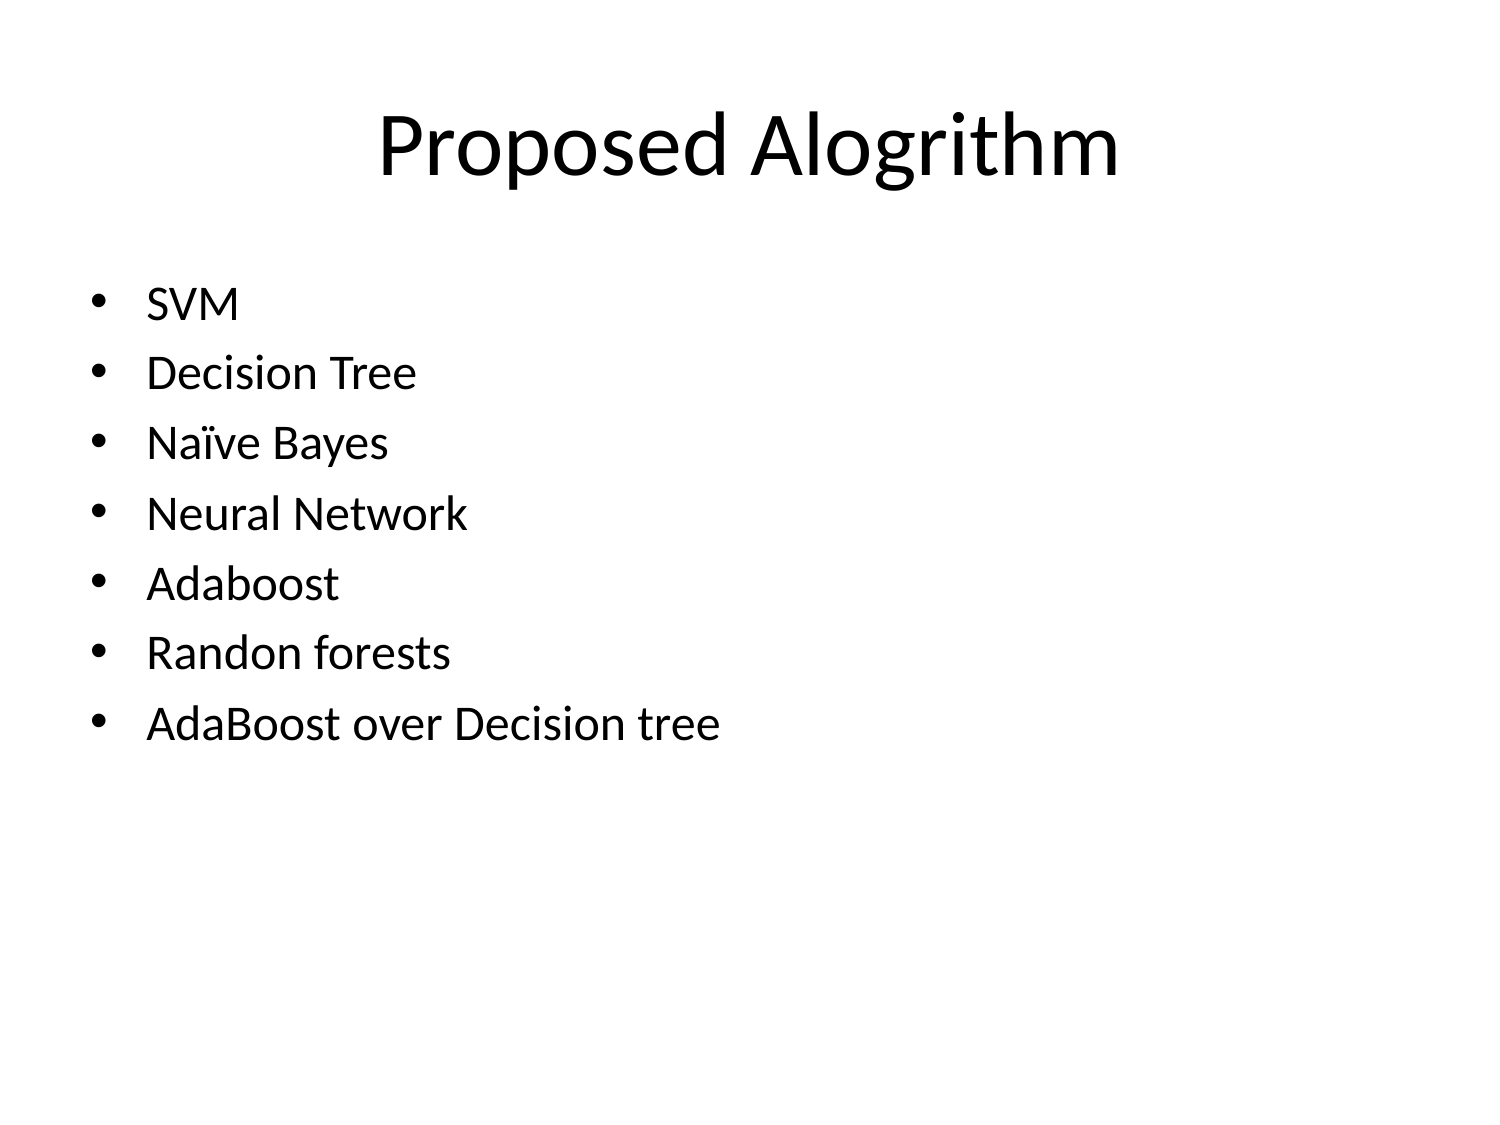

# Proposed Alogrithm
SVM
Decision Tree
Naïve Bayes
Neural Network
Adaboost
Randon forests
AdaBoost over Decision tree